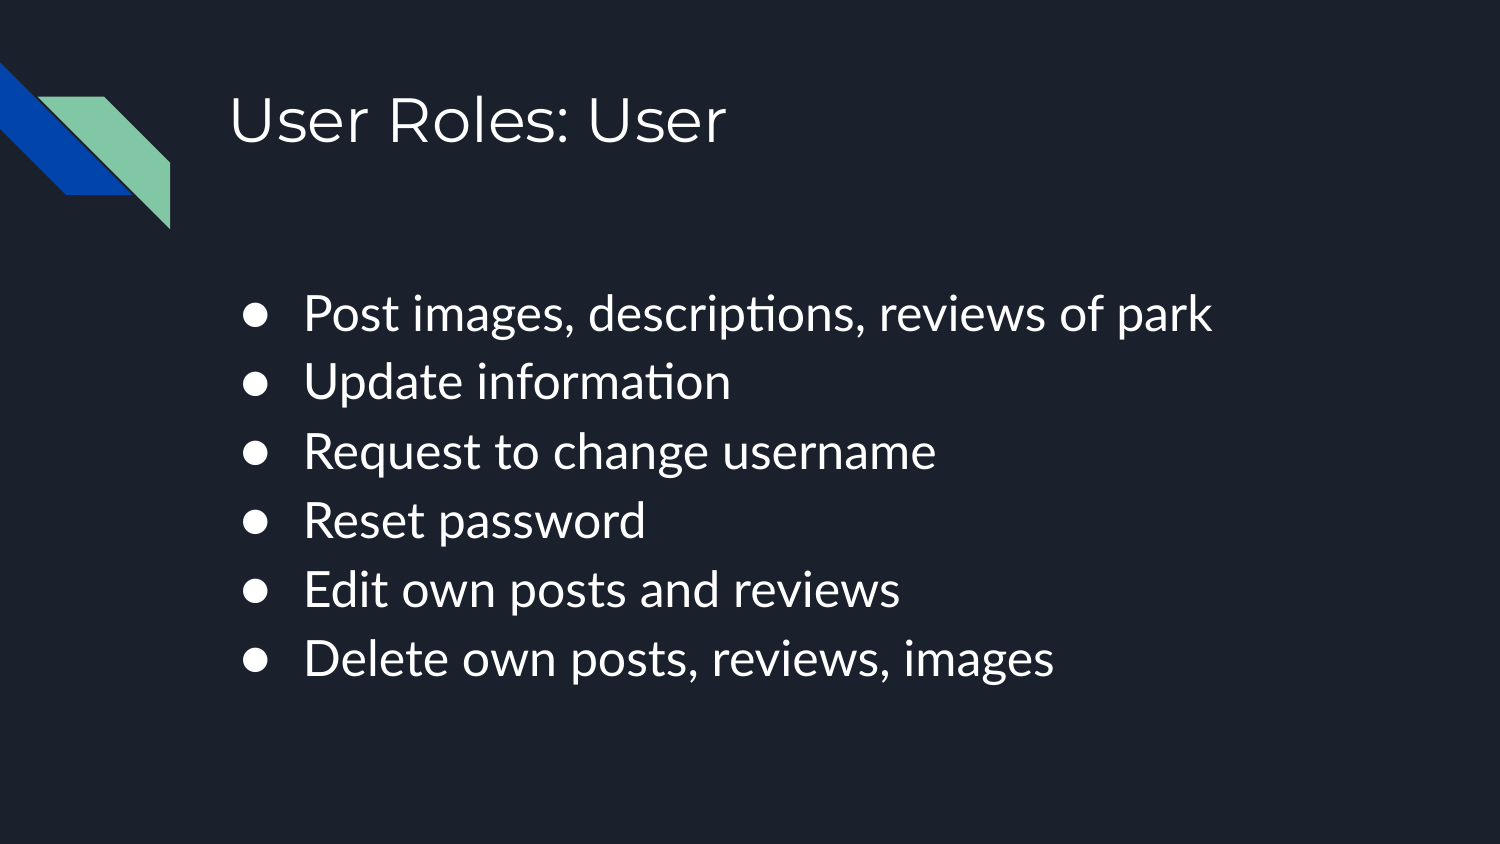

# User Roles: User
Post images, descriptions, reviews of park
Update information
Request to change username
Reset password
Edit own posts and reviews
Delete own posts, reviews, images